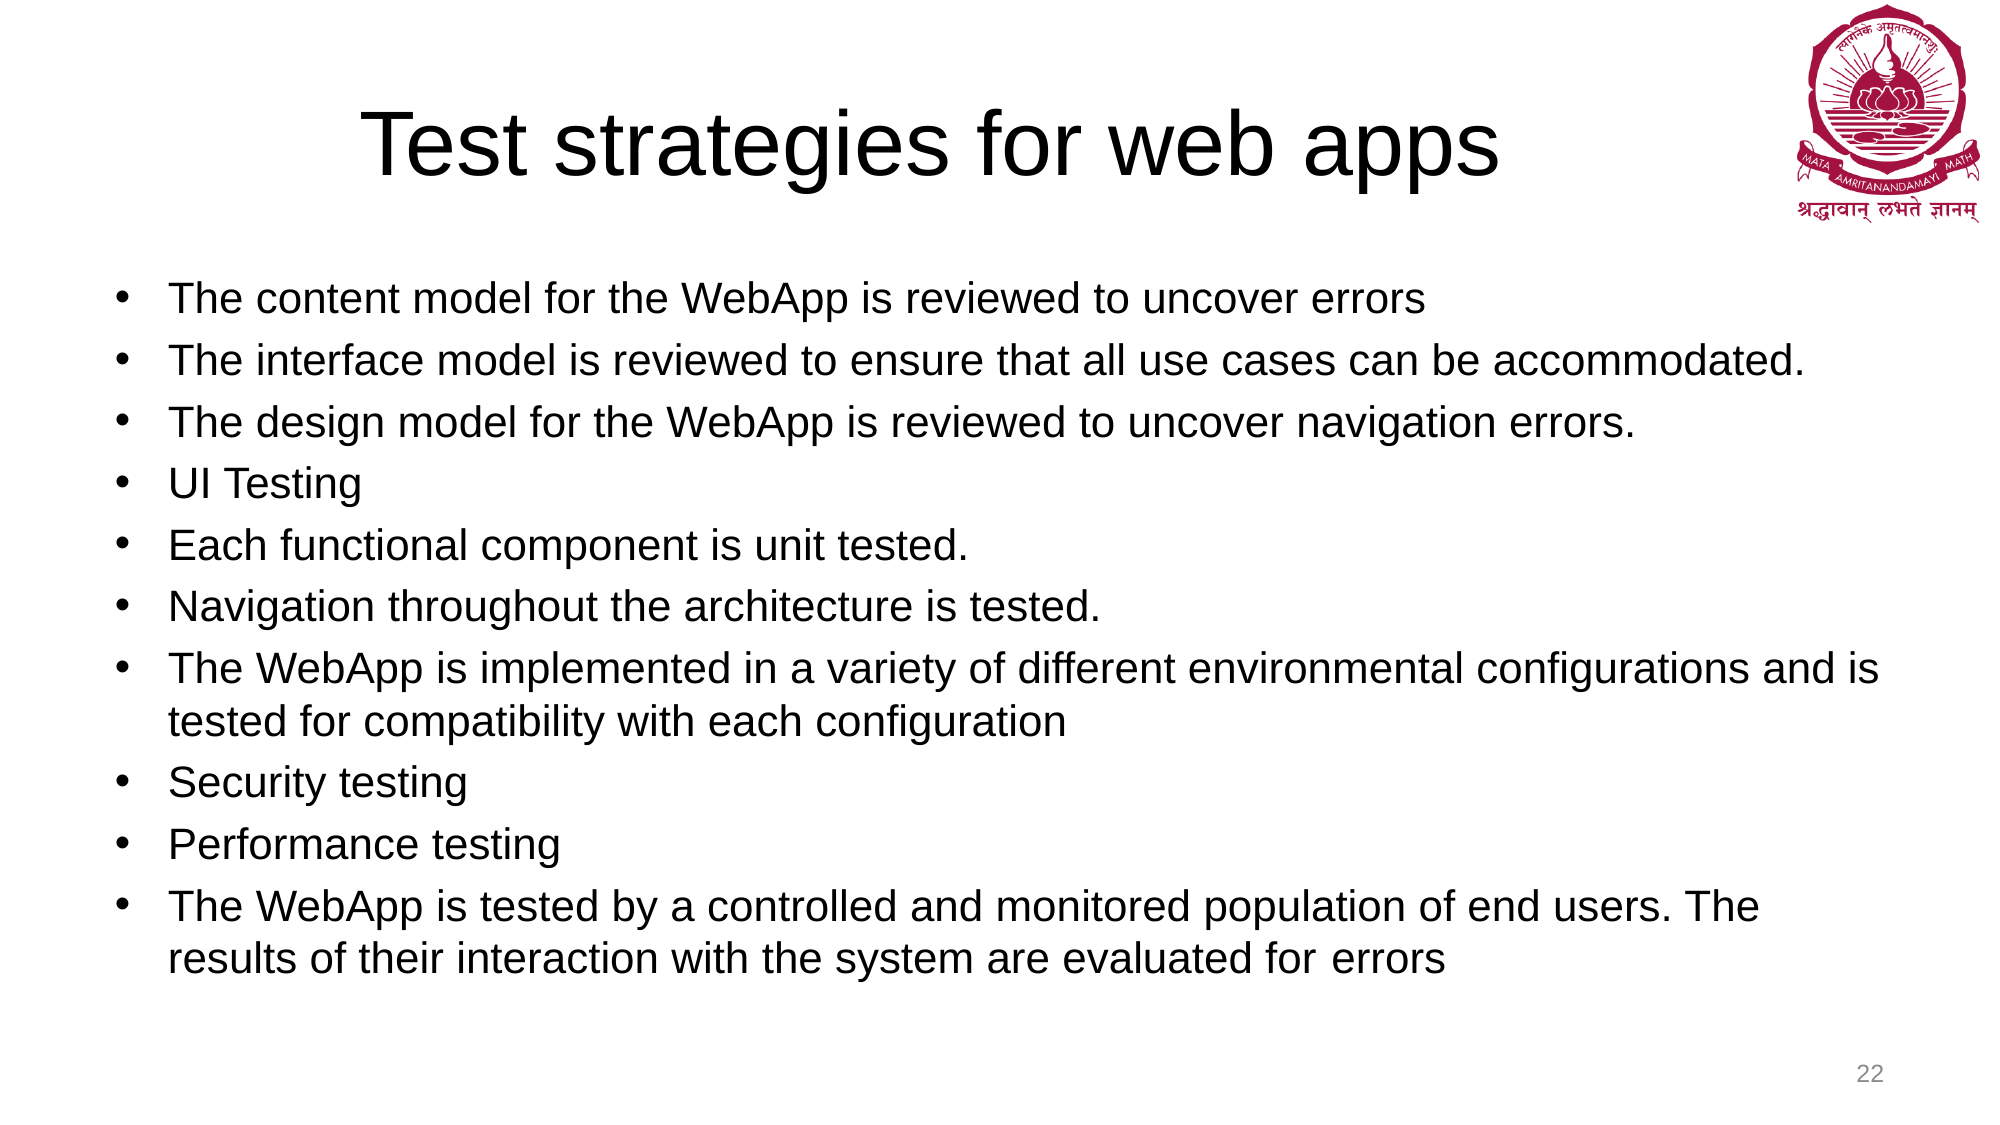

# Test strategies for web apps
The content model for the WebApp is reviewed to uncover errors
The interface model is reviewed to ensure that all use cases can be accommodated.
The design model for the WebApp is reviewed to uncover navigation errors.
UI Testing
Each functional component is unit tested.
Navigation throughout the architecture is tested.
The WebApp is implemented in a variety of different environmental configurations and is tested for compatibility with each configuration
Security testing
Performance testing
The WebApp is tested by a controlled and monitored population of end users. The results of their interaction with the system are evaluated for errors
22